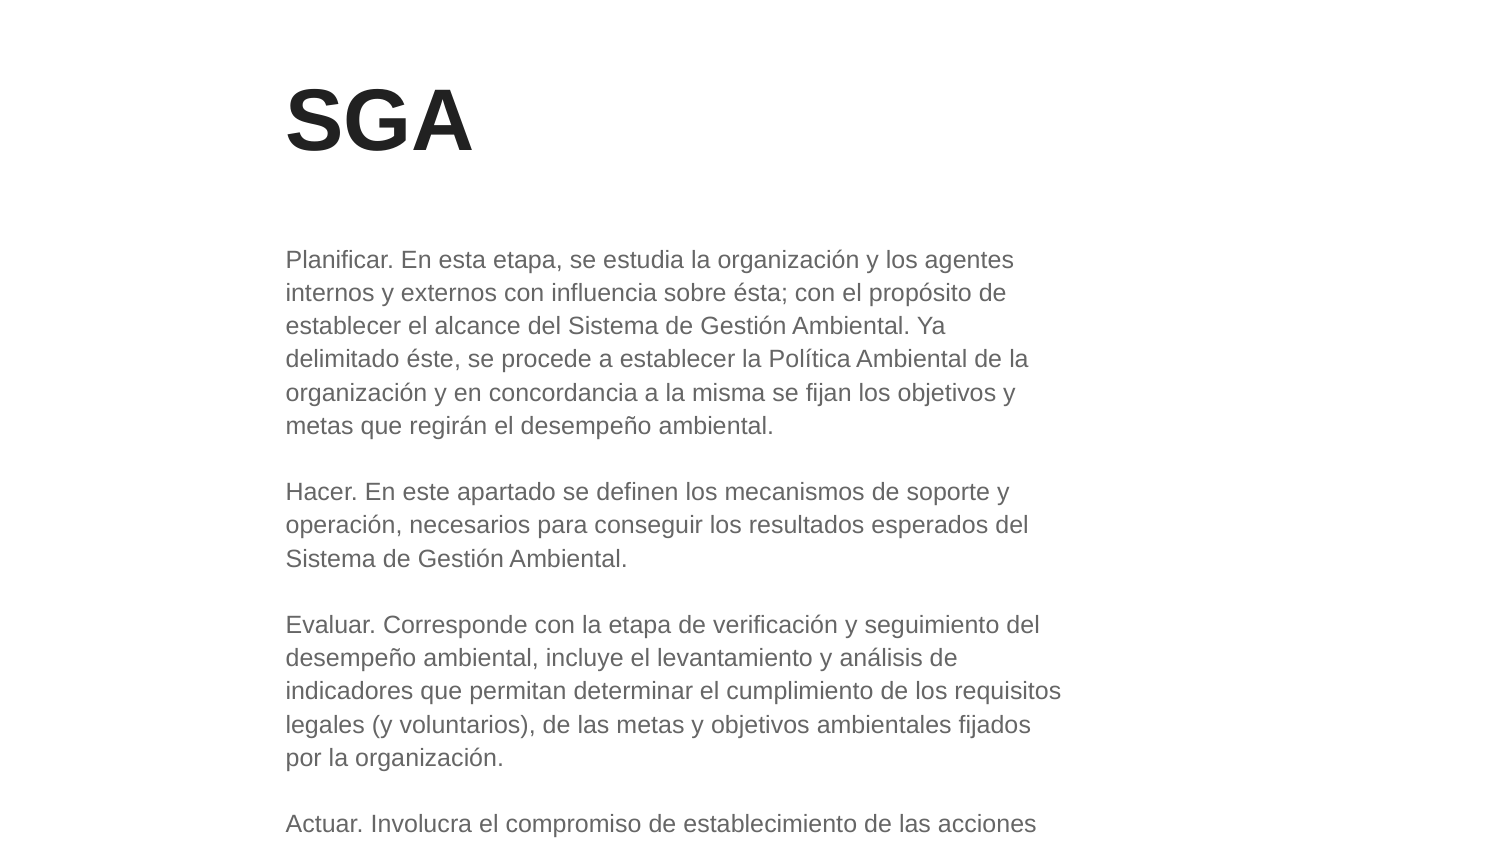

# SGA
Planificar. En esta etapa, se estudia la organización y los agentes internos y externos con influencia sobre ésta; con el propósito de establecer el alcance del Sistema de Gestión Ambiental. Ya delimitado éste, se procede a establecer la Política Ambiental de la organización y en concordancia a la misma se fijan los objetivos y metas que regirán el desempeño ambiental.
Hacer. En este apartado se definen los mecanismos de soporte y operación, necesarios para conseguir los resultados esperados del Sistema de Gestión Ambiental.
Evaluar. Corresponde con la etapa de verificación y seguimiento del desempeño ambiental, incluye el levantamiento y análisis de indicadores que permitan determinar el cumplimiento de los requisitos legales (y voluntarios), de las metas y objetivos ambientales fijados por la organización.
Actuar. Involucra el compromiso de establecimiento de las acciones de mejora continua al Sistema de Gestión Ambiental.